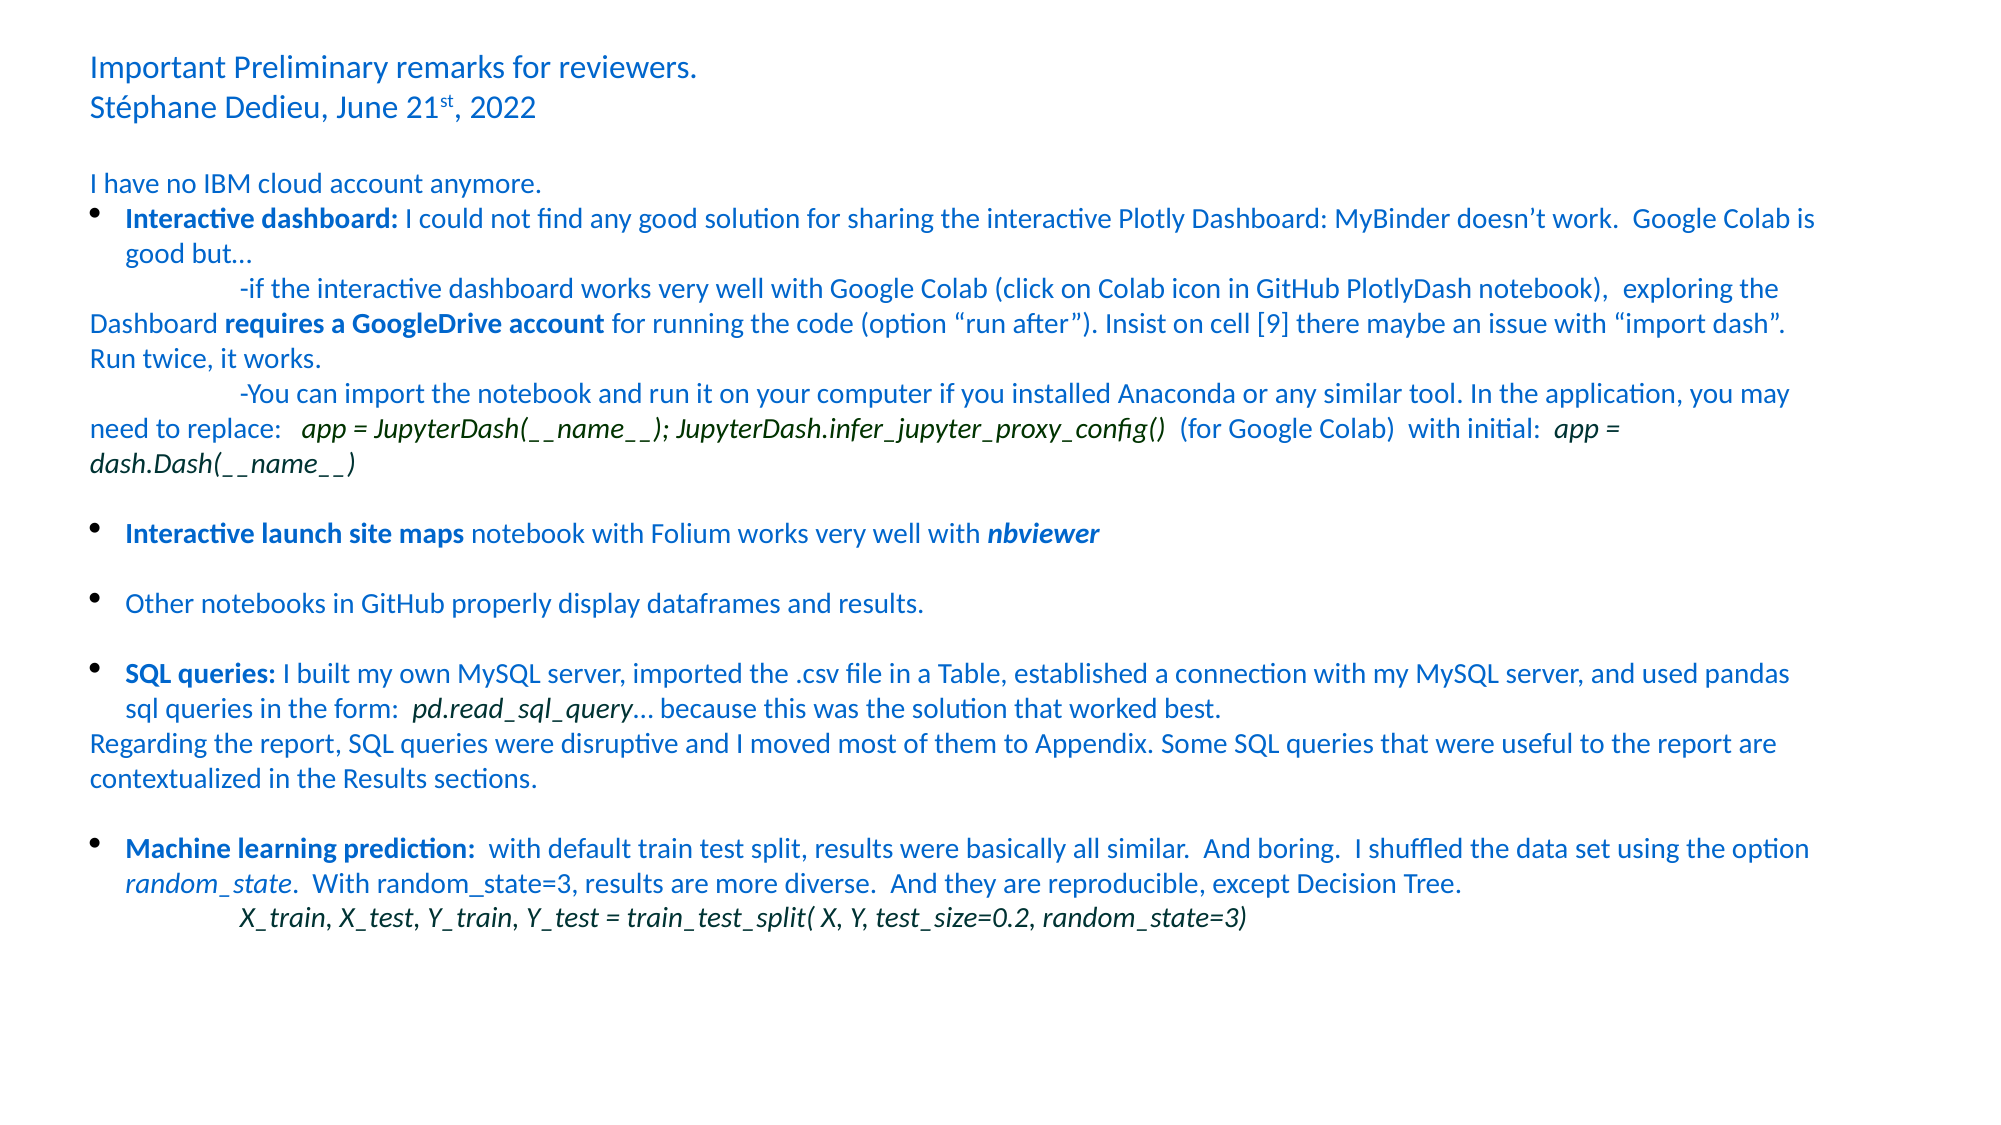

Important Preliminary remarks for reviewers.
Stéphane Dedieu, June 21st, 2022

I have no IBM cloud account anymore.
Interactive dashboard: I could not find any good solution for sharing the interactive Plotly Dashboard: MyBinder doesn’t work.  Google Colab is good but…
	-if the interactive dashboard works very well with Google Colab (click on Colab icon in GitHub PlotlyDash notebook),  exploring the Dashboard requires a GoogleDrive account for running the code (option “run after”). Insist on cell [9] there maybe an issue with “import dash”. Run twice, it works.
	-You can import the notebook and run it on your computer if you installed Anaconda or any similar tool. In the application, you may need to replace:   app = JupyterDash(__name__); JupyterDash.infer_jupyter_proxy_config()  (for Google Colab)  with initial:  app = dash.Dash(__name__)

Interactive launch site maps notebook with Folium works very well with nbviewer

Other notebooks in GitHub properly display dataframes and results.

SQL queries: I built my own MySQL server, imported the .csv file in a Table, established a connection with my MySQL server, and used pandas sql queries in the form:  pd.read_sql_query… because this was the solution that worked best.
Regarding the report, SQL queries were disruptive and I moved most of them to Appendix. Some SQL queries that were useful to the report are contextualized in the Results sections.

Machine learning prediction:  with default train test split, results were basically all similar.  And boring.  I shuffled the data set using the option  random_state.  With random_state=3, results are more diverse.  And they are reproducible, except Decision Tree.
	X_train, X_test, Y_train, Y_test = train_test_split( X, Y, test_size=0.2, random_state=3)